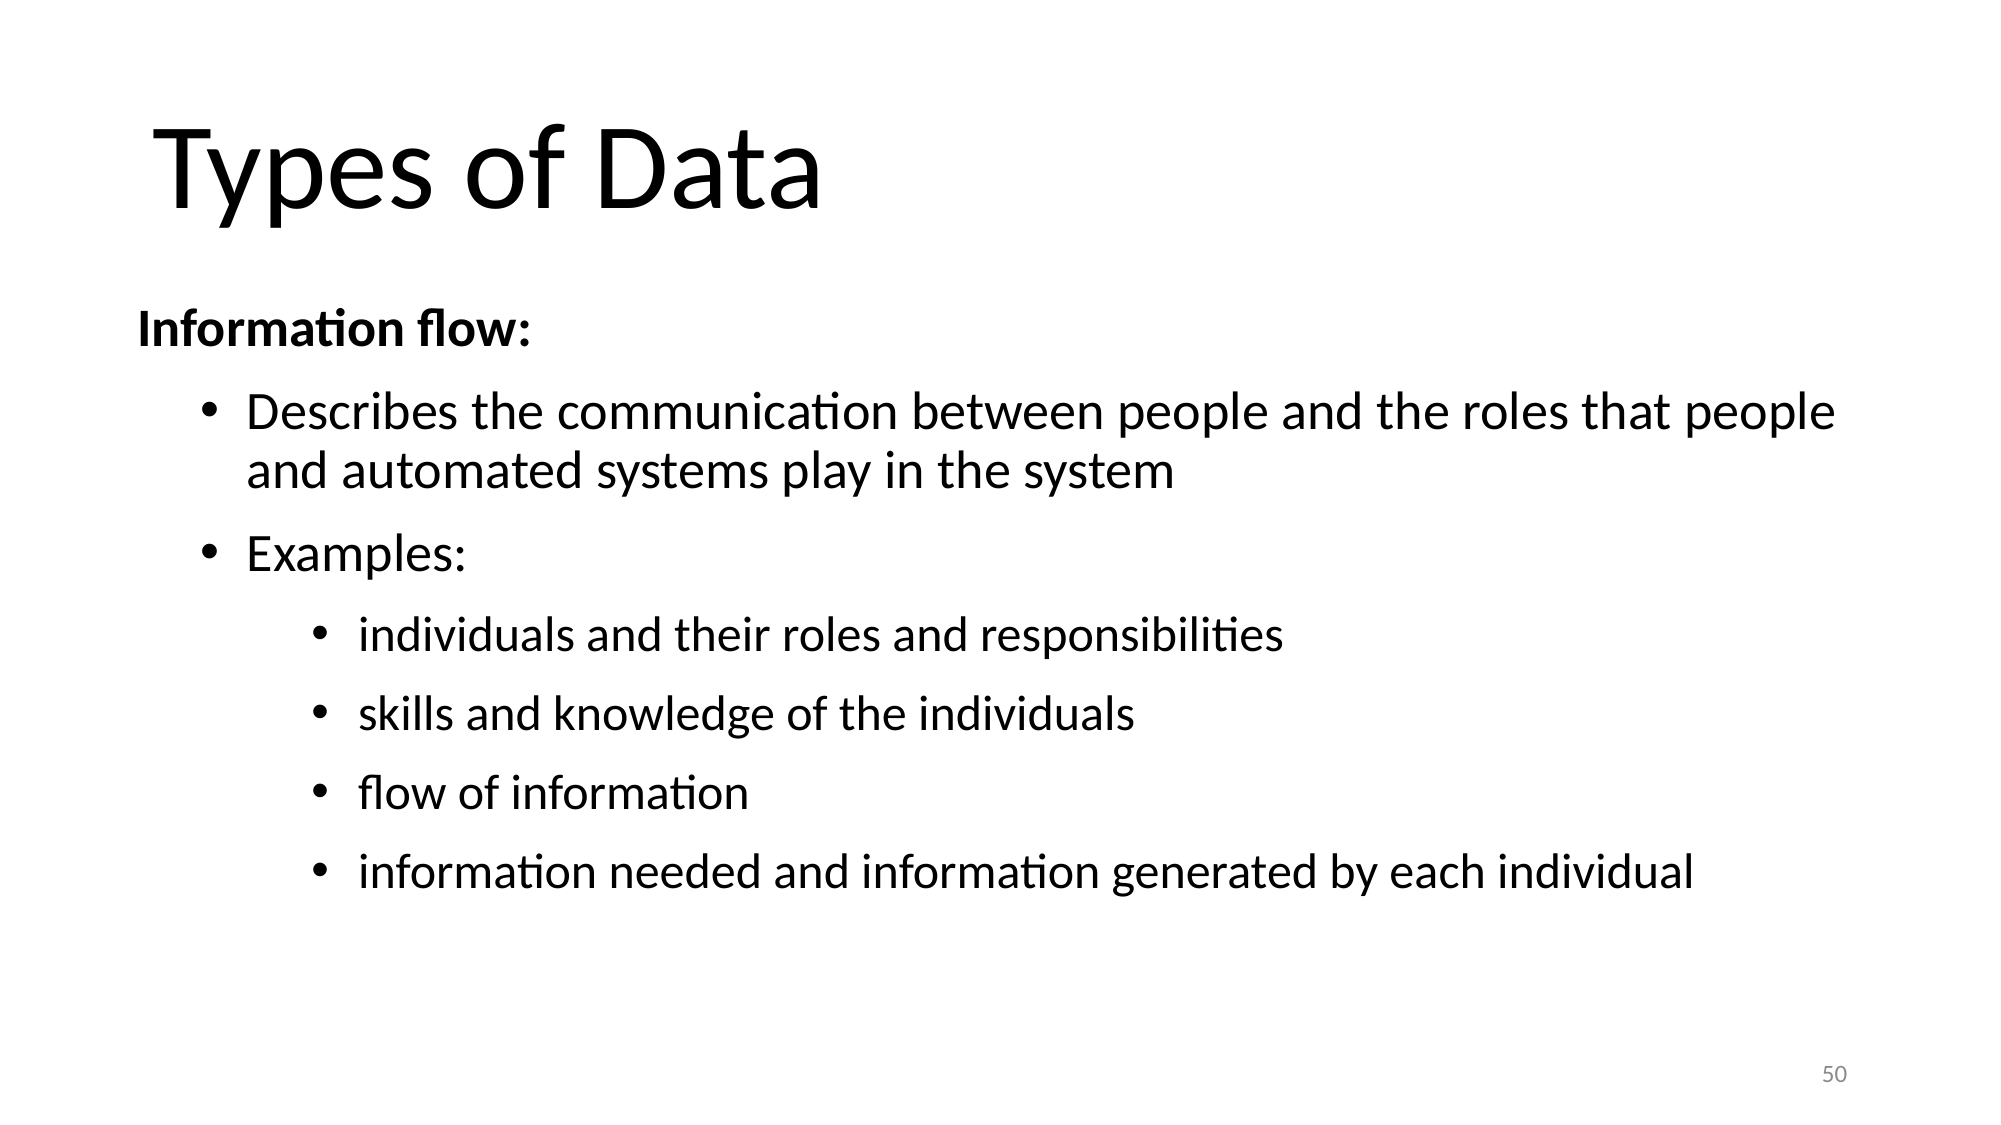

# Types of Data
Information flow:
Describes the communication between people and the roles that people and automated systems play in the system
Examples:
individuals and their roles and responsibilities
skills and knowledge of the individuals
flow of information
information needed and information generated by each individual
50